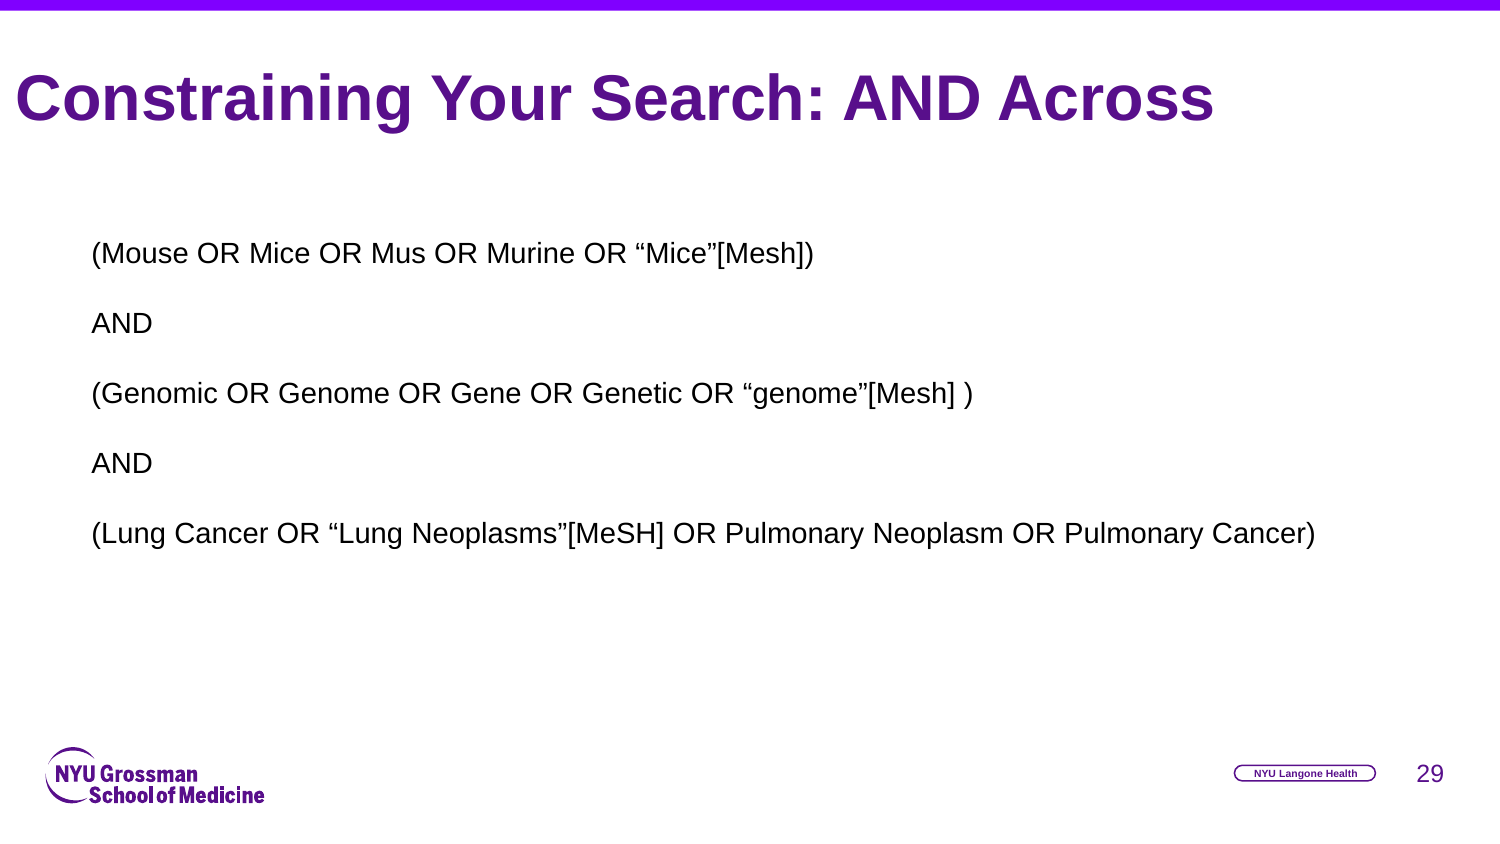

# Constraining Your Search: AND Across
(Mouse OR Mice OR Mus OR Murine OR “Mice”[Mesh])

AND

(Genomic OR Genome OR Gene OR Genetic OR “genome”[Mesh] )

AND

(Lung Cancer OR “Lung Neoplasms”[MeSH] OR Pulmonary Neoplasm OR Pulmonary Cancer)
29
NYU Langone Health